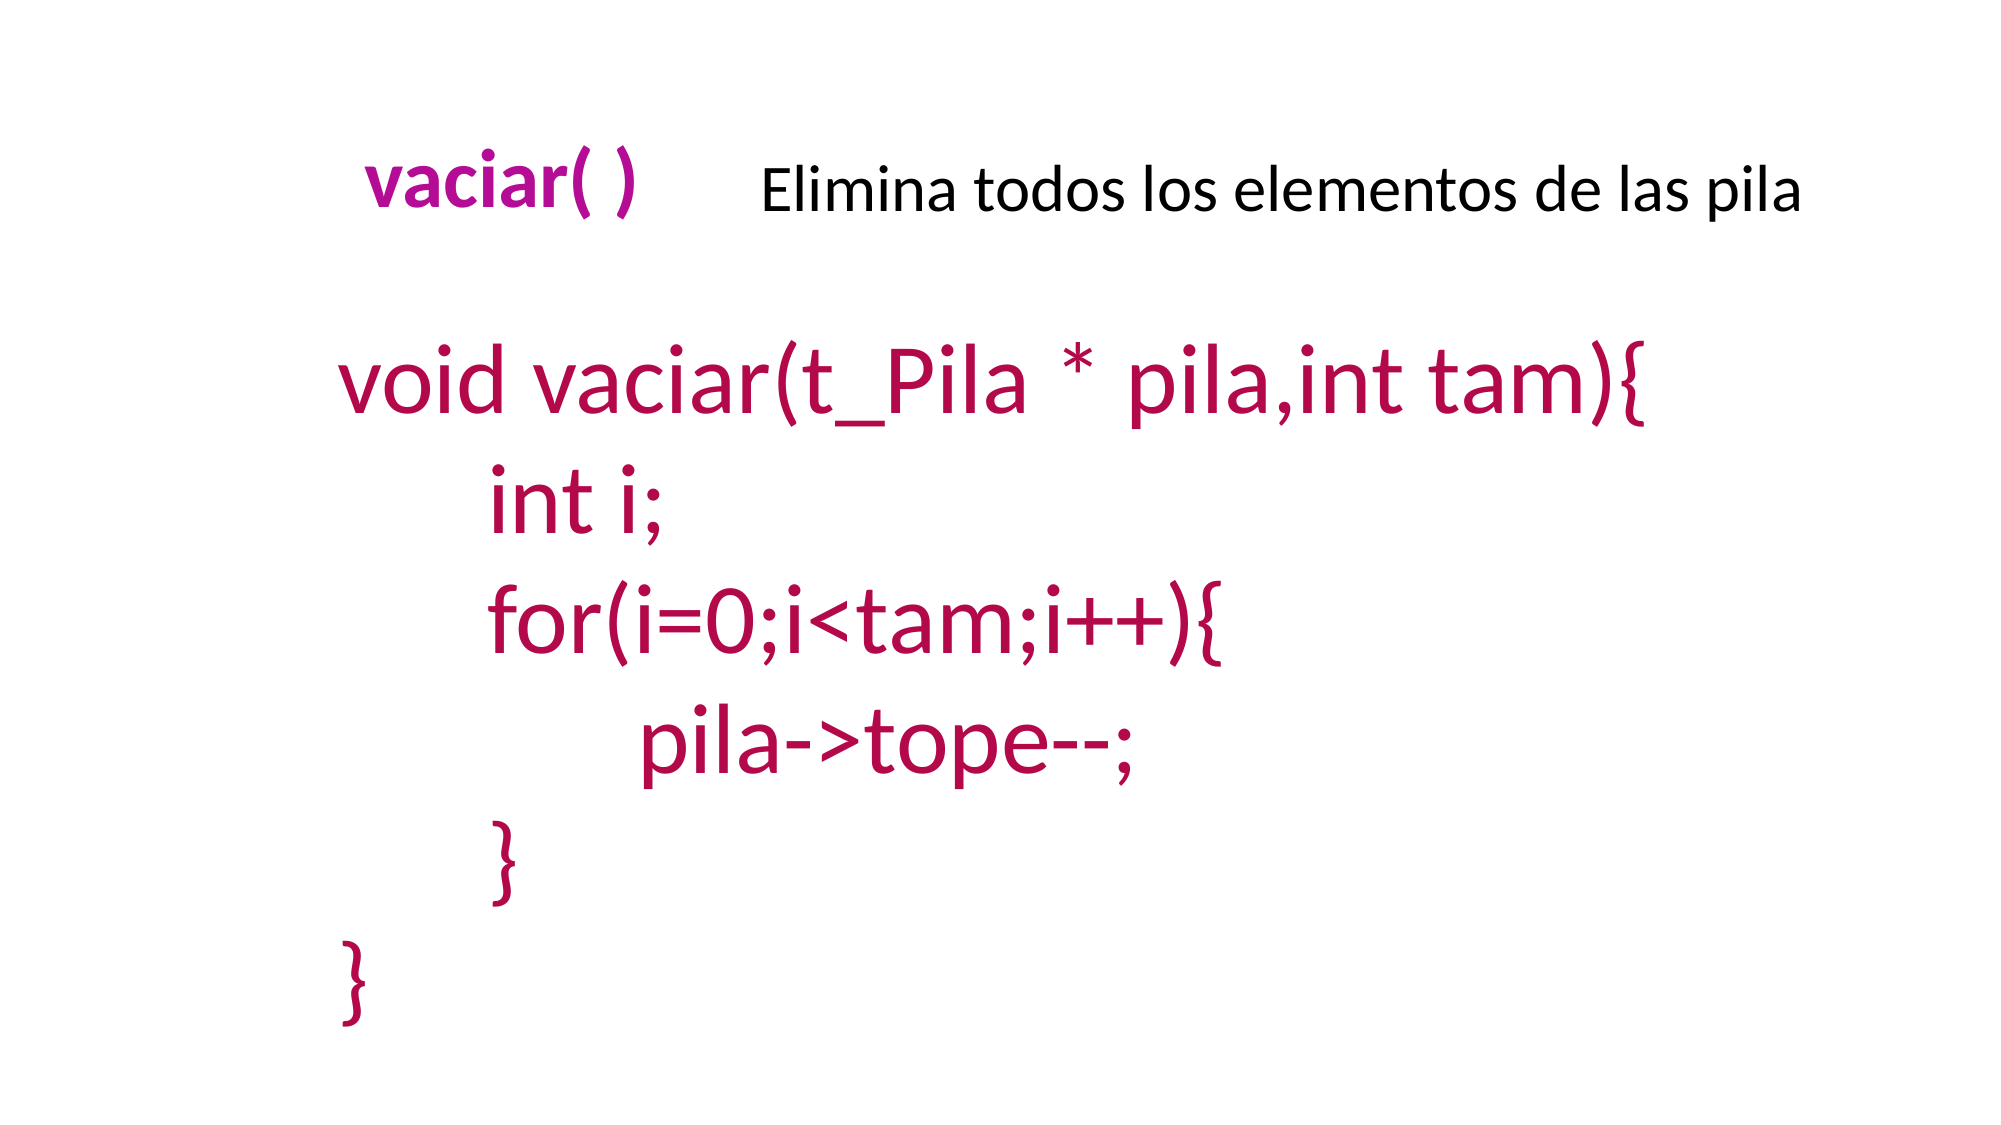

vaciar( )
Elimina todos los elementos de las pila
void vaciar(t_Pila * pila,int tam){
	int i;
	for(i=0;i<tam;i++){
		pila->tope--;
	}
}